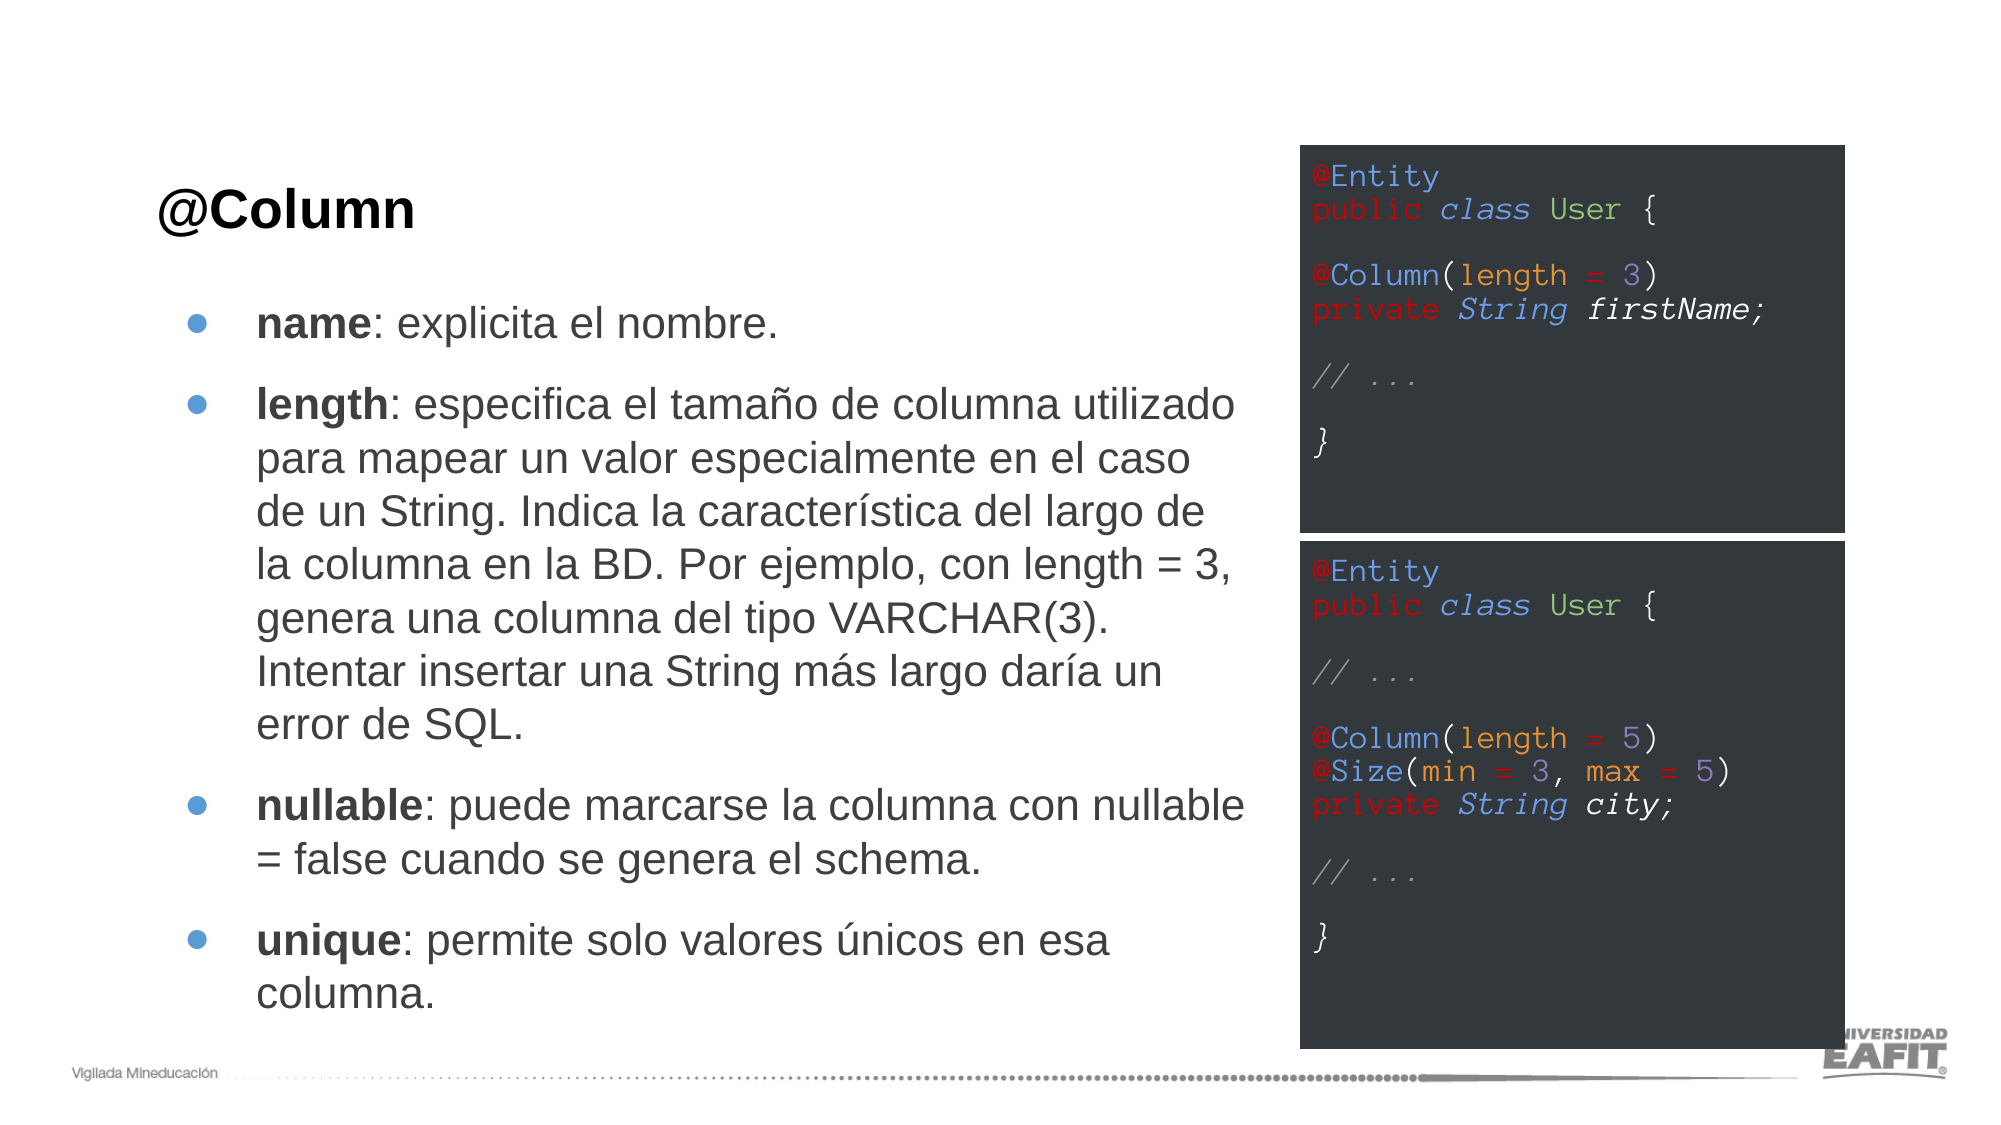

@Column
| @Entity public class User { @Column(length = 3) private String firstName; // ... } |
| --- |
name: explicita el nombre.
length: especifica el tamaño de columna utilizado para mapear un valor especialmente en el caso de un String. Indica la característica del largo de la columna en la BD. Por ejemplo, con length = 3, genera una columna del tipo VARCHAR(3). Intentar insertar una String más largo daría un error de SQL.
nullable: puede marcarse la columna con nullable = false cuando se genera el schema.
unique: permite solo valores únicos en esa columna.

| @Entity public class User { // ... @Column(length = 5) @Size(min = 3, max = 5) private String city; // ... } |
| --- |